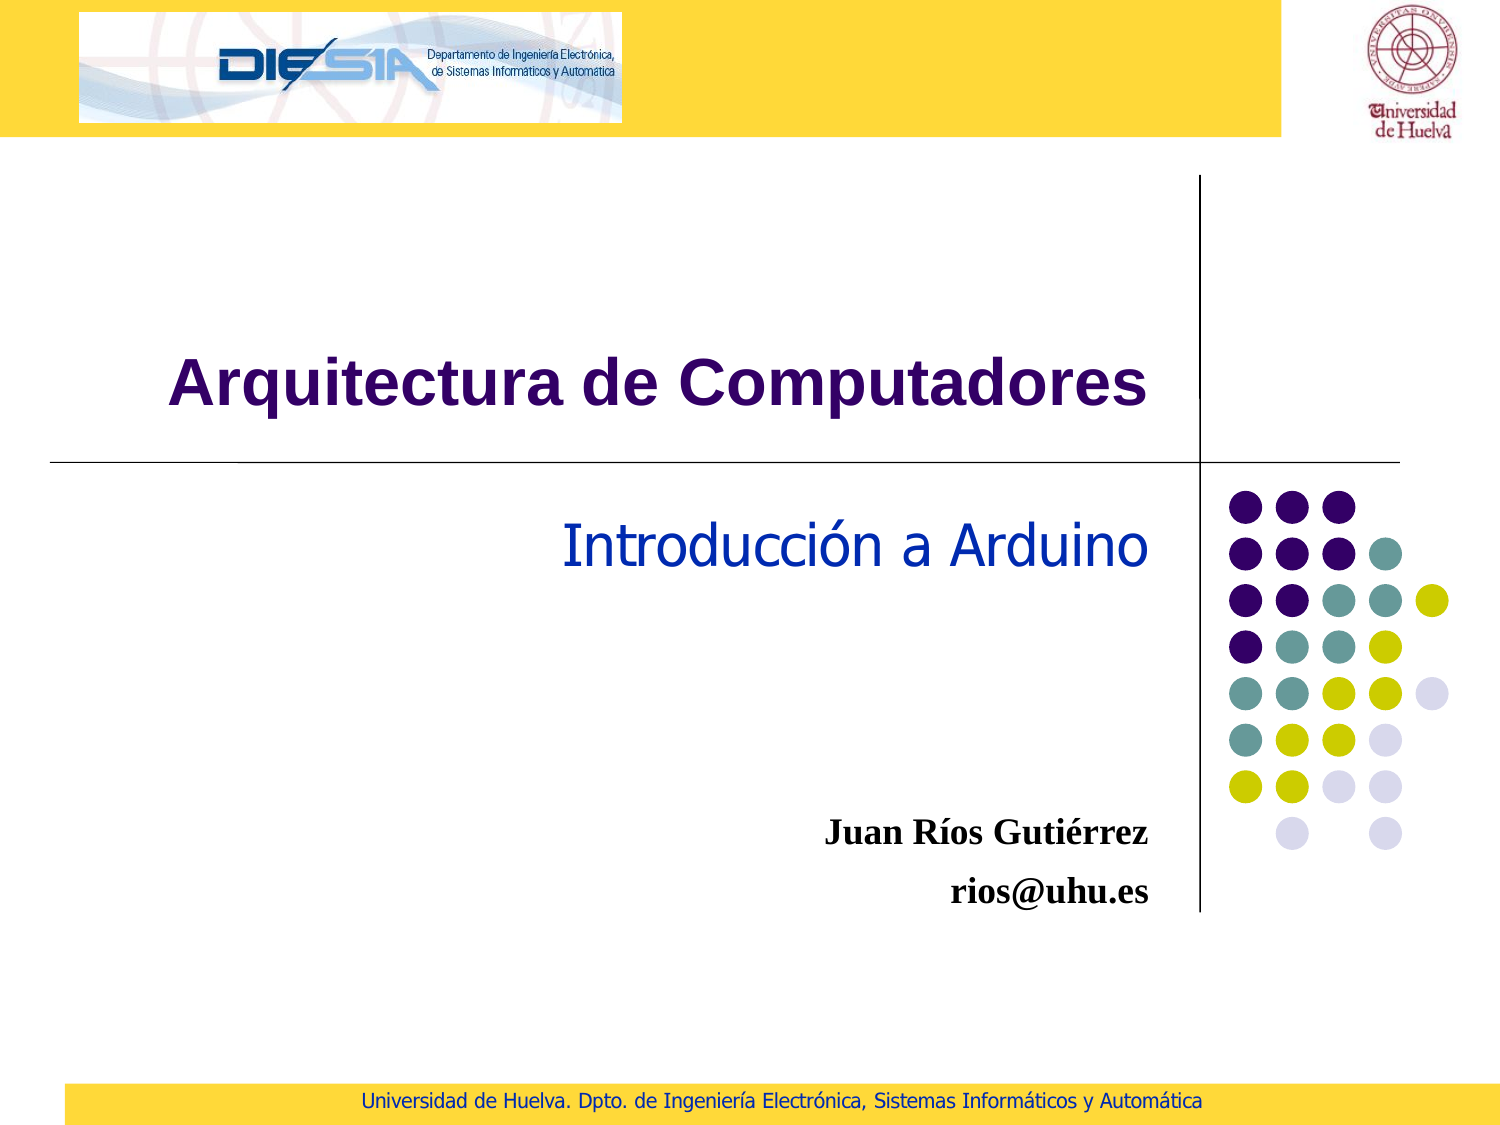

# Arquitectura de Computadores
Introducción a Arduino
Juan Ríos Gutiérrez
rios@uhu.es